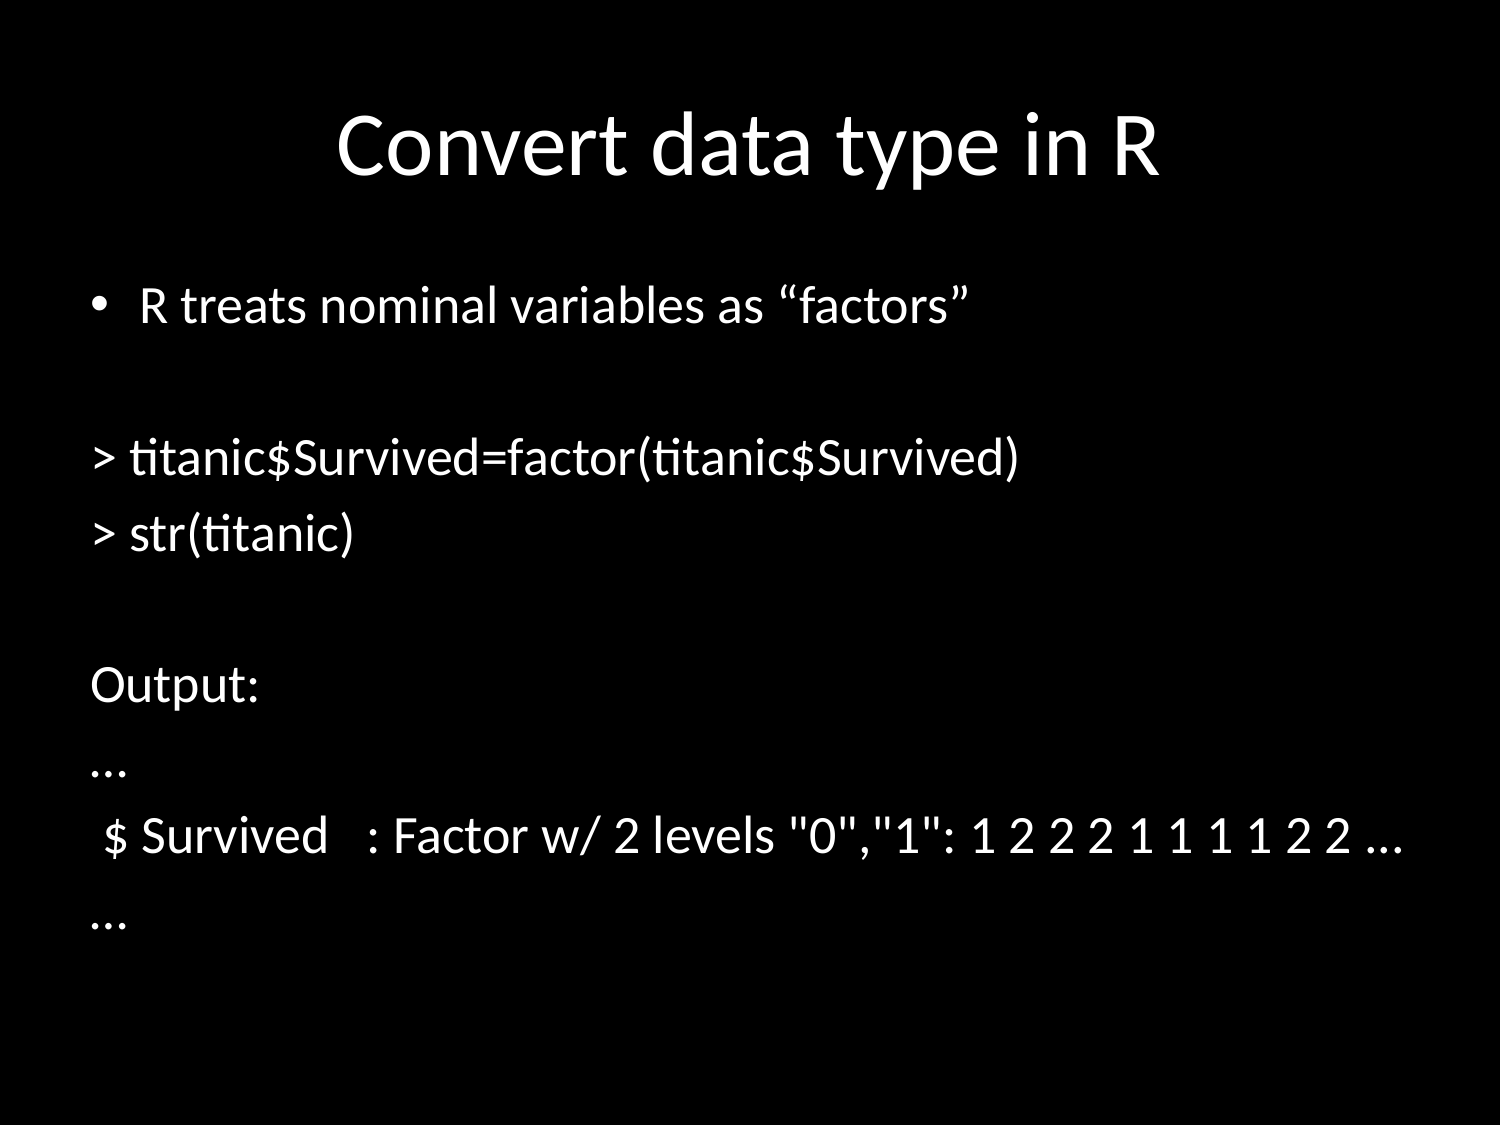

# Convert data type in R
R treats nominal variables as “factors”

> titanic$Survived=factor(titanic$Survived)
> str(titanic)

Output:
…
 $ Survived   : Factor w/ 2 levels "0","1": 1 2 2 2 1 1 1 1 2 2 ...
…